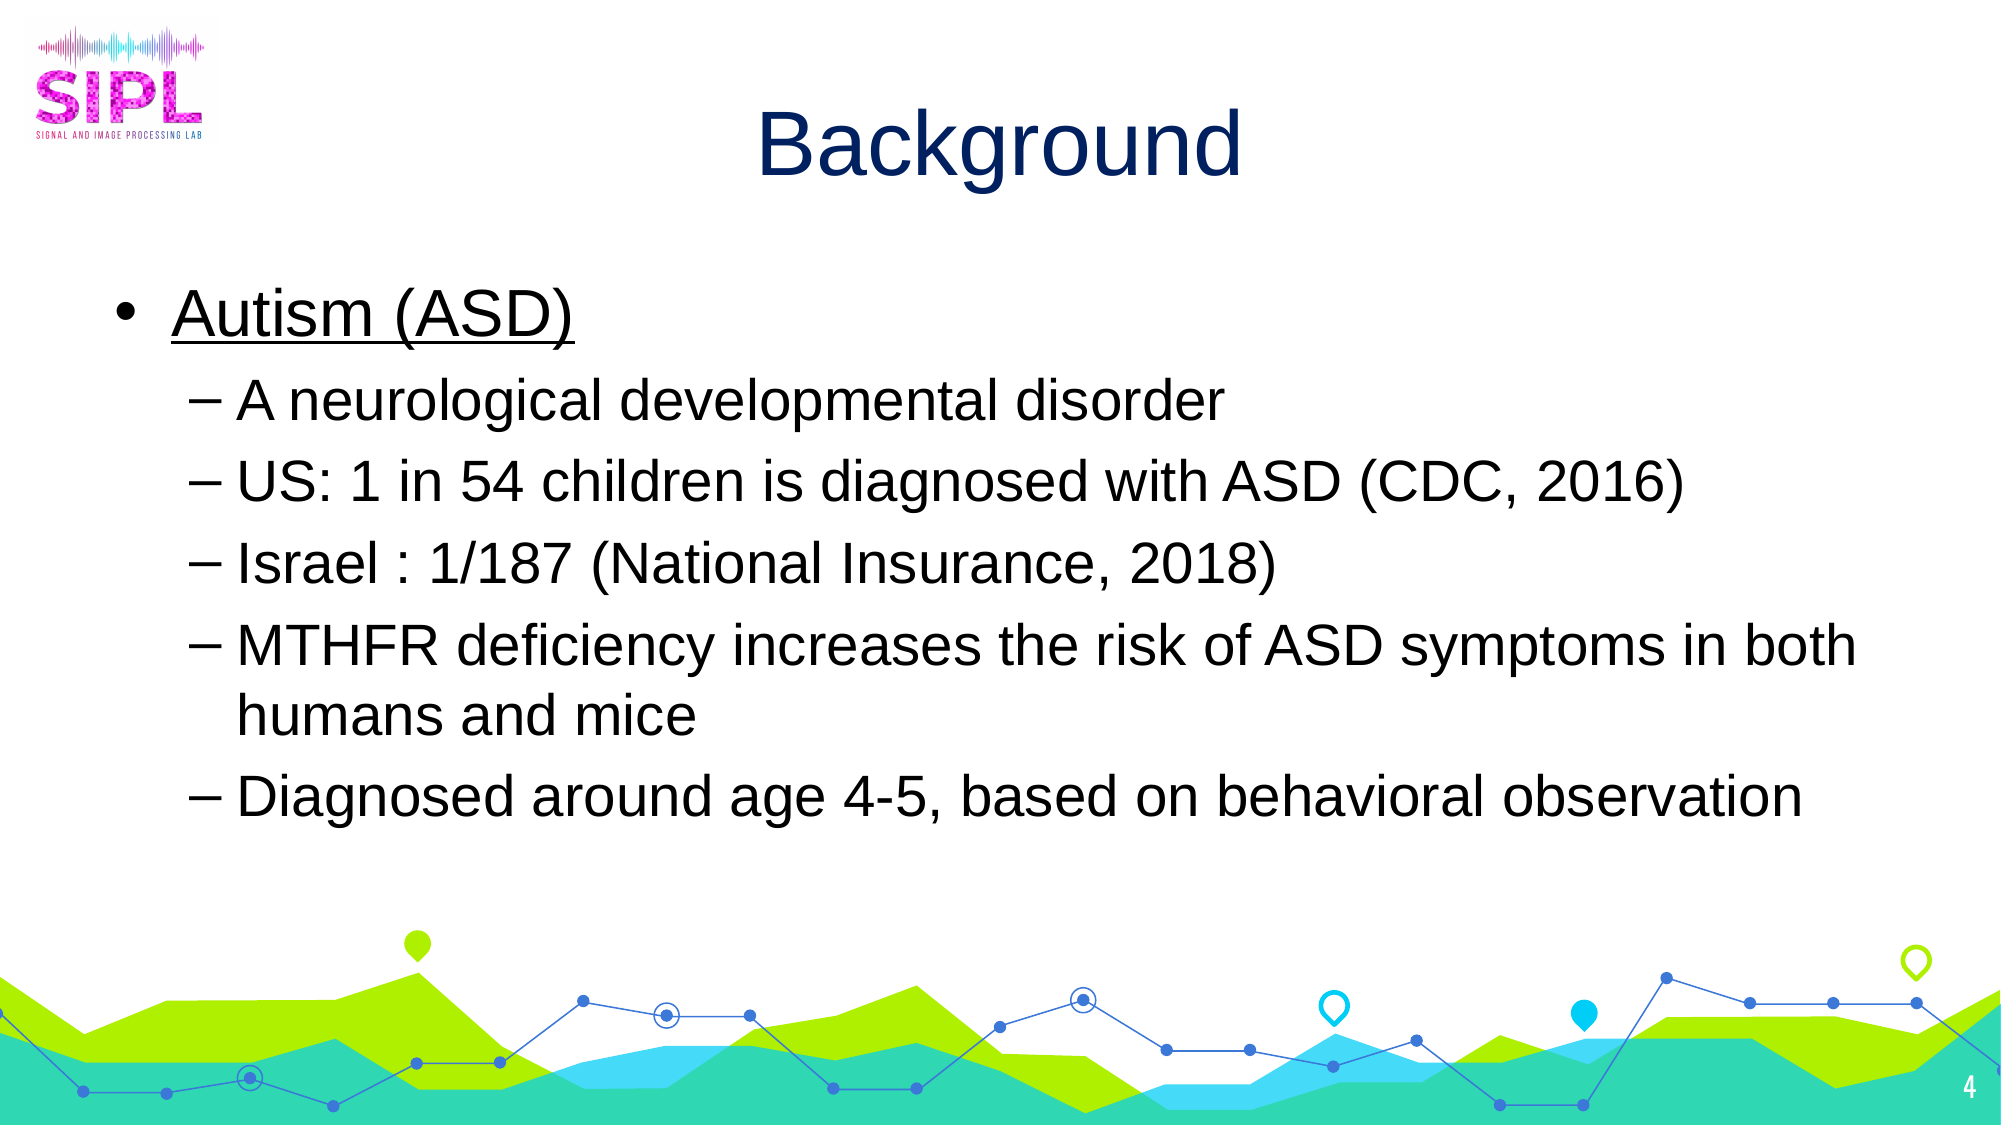

# Background
Autism (ASD)
A neurological developmental disorder
US: 1 in 54 children is diagnosed with ASD (CDC, 2016)
Israel : 1/187 (National Insurance, 2018)
MTHFR deficiency increases the risk of ASD symptoms in both humans and mice
Diagnosed around age 4-5, based on behavioral observation